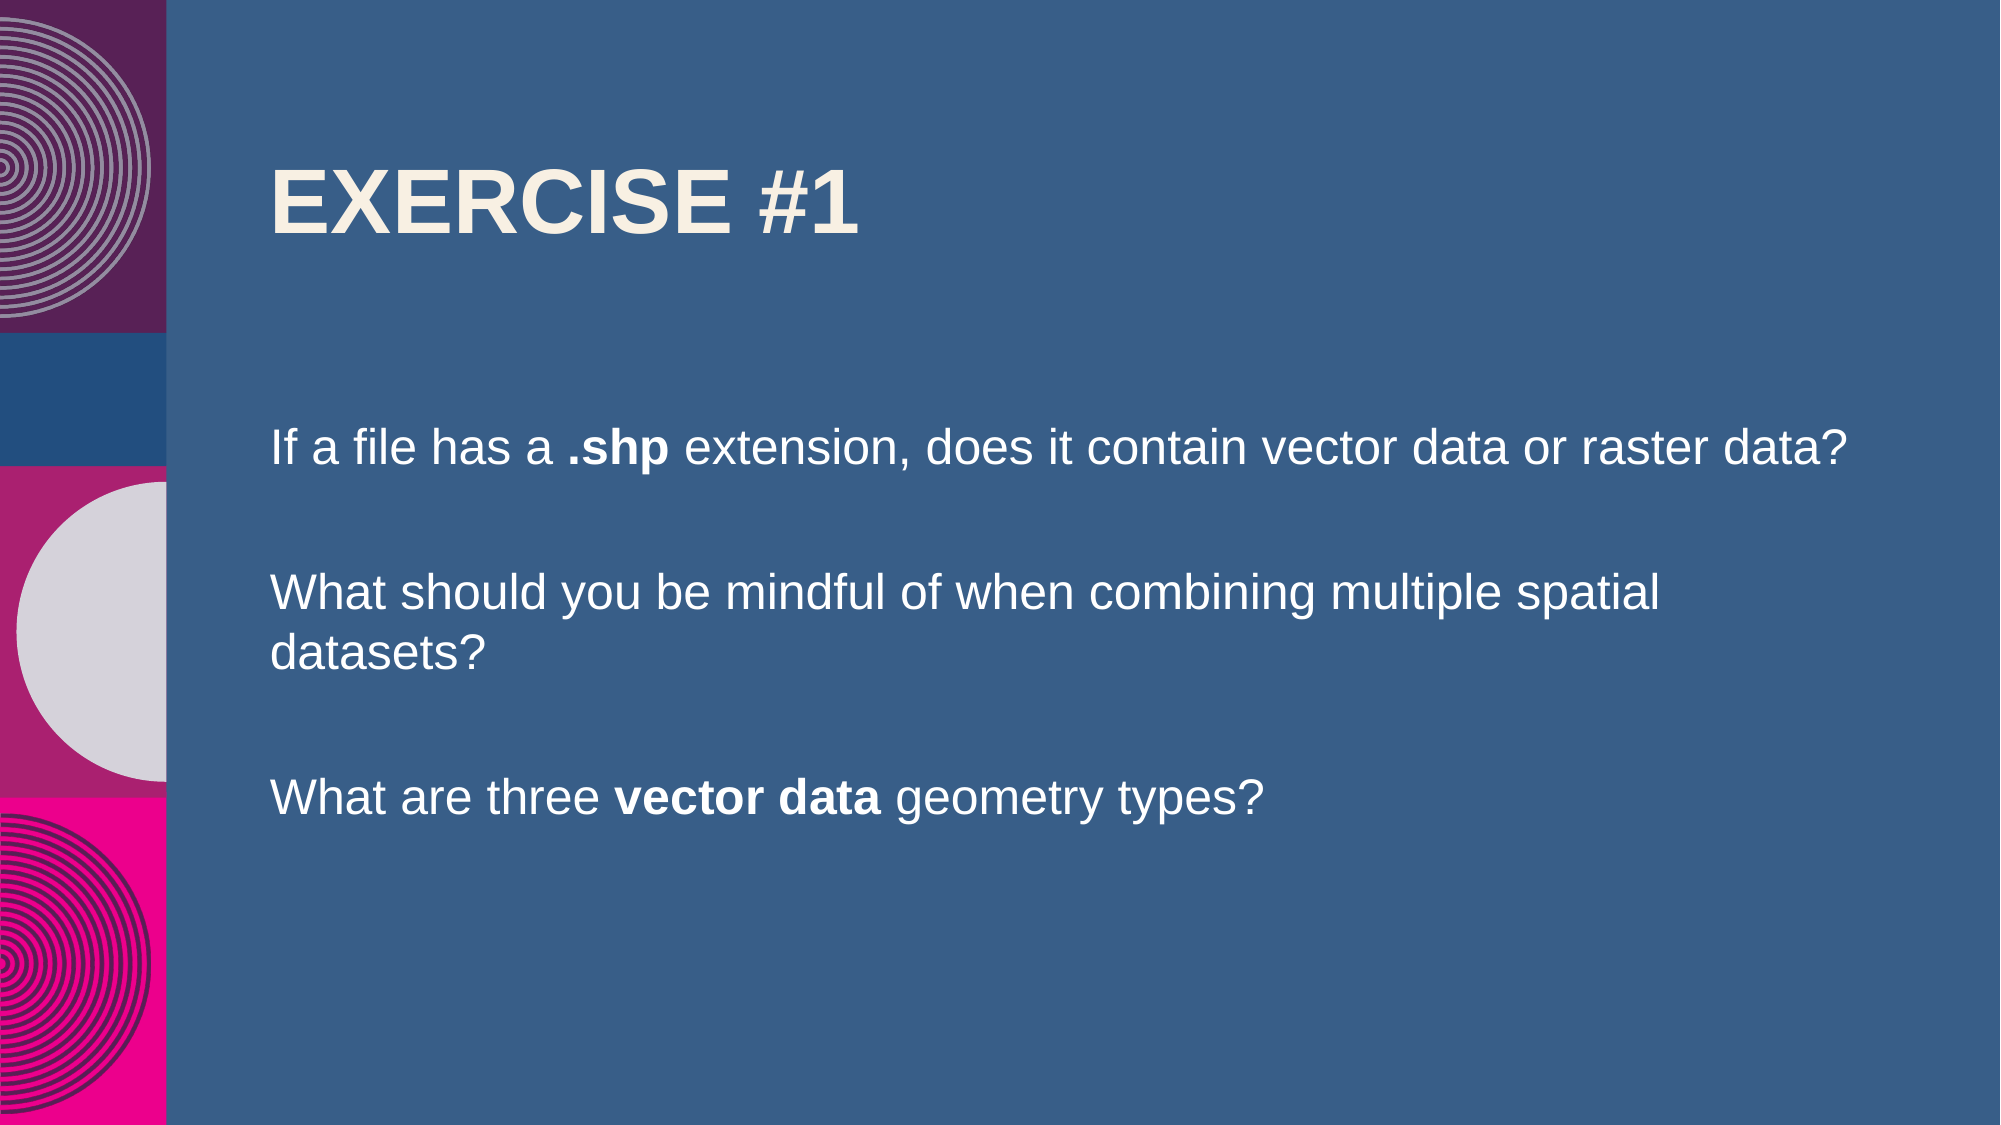

# Exercise #1
If a file has a .shp extension, does it contain vector data or raster data?

What should you be mindful of when combining multiple spatial datasets?

What are three vector data geometry types?